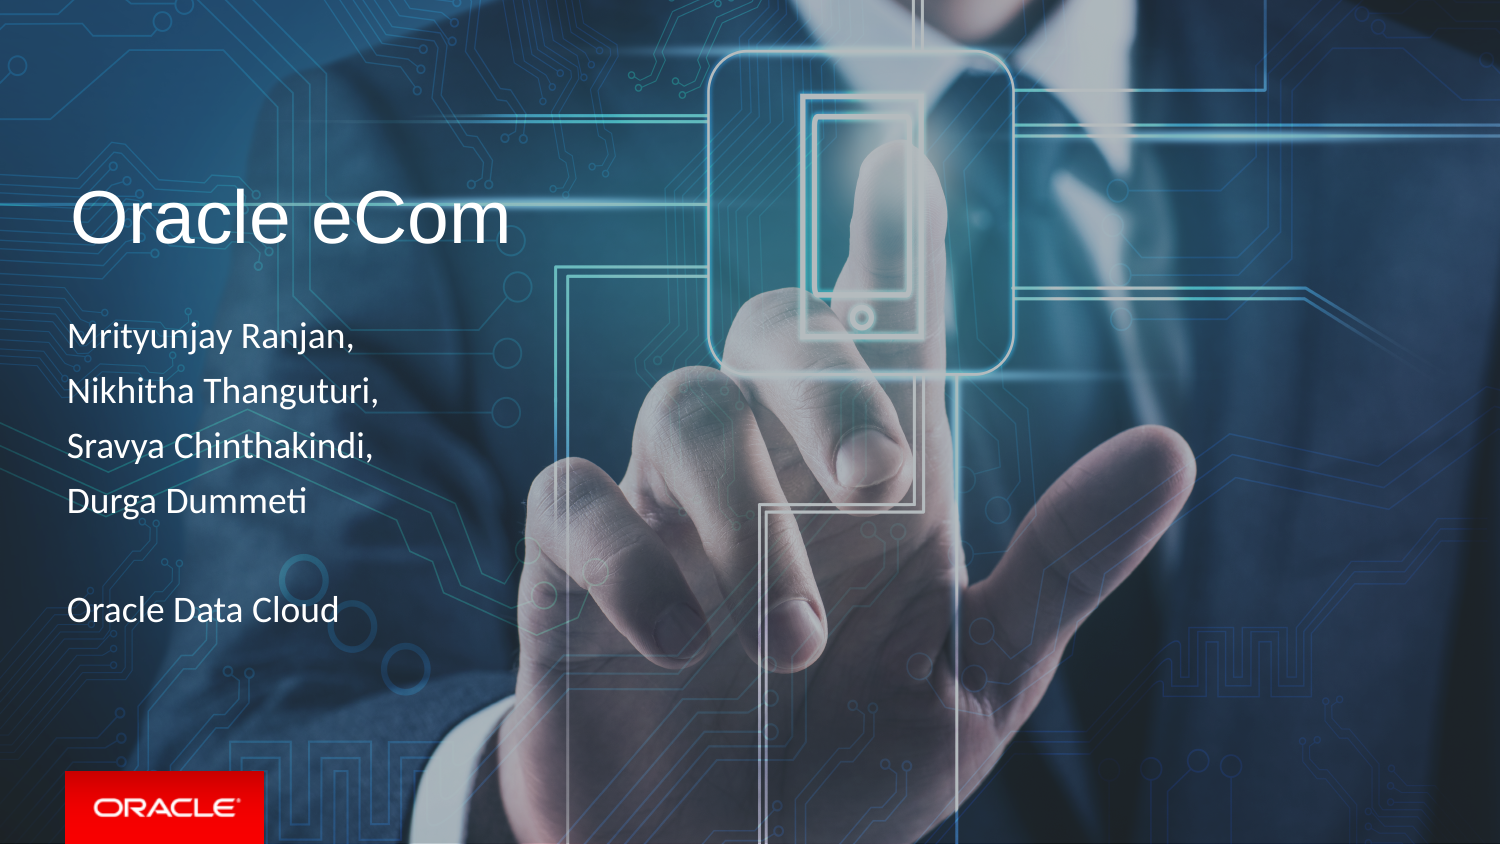

# Oracle eCom
Mrityunjay Ranjan,
Nikhitha Thanguturi,
Sravya Chinthakindi,
Durga Dummeti

Oracle Data Cloud